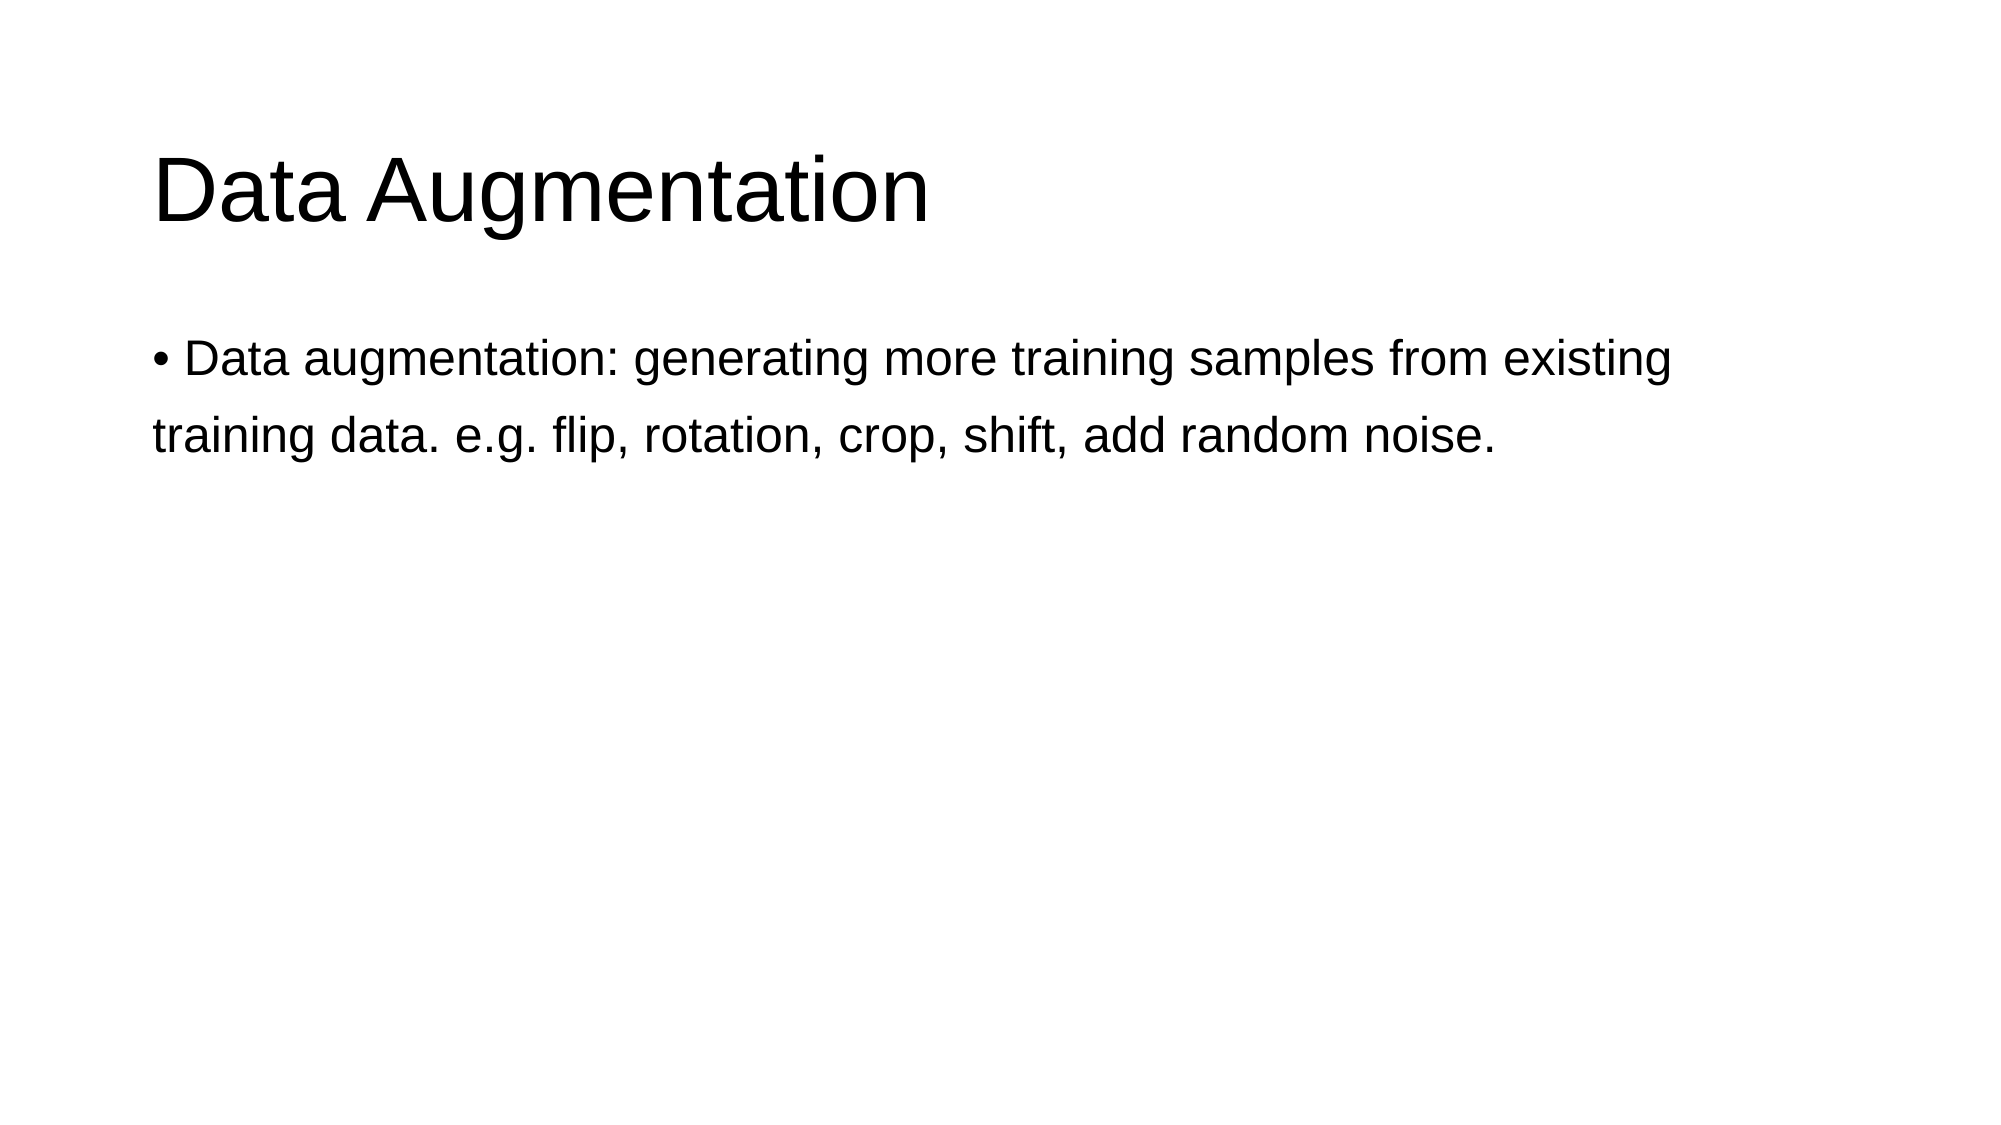

# Data Augmentation
• Data augmentation: generating more training samples from existing training data. e.g. flip, rotation, crop, shift, add random noise.